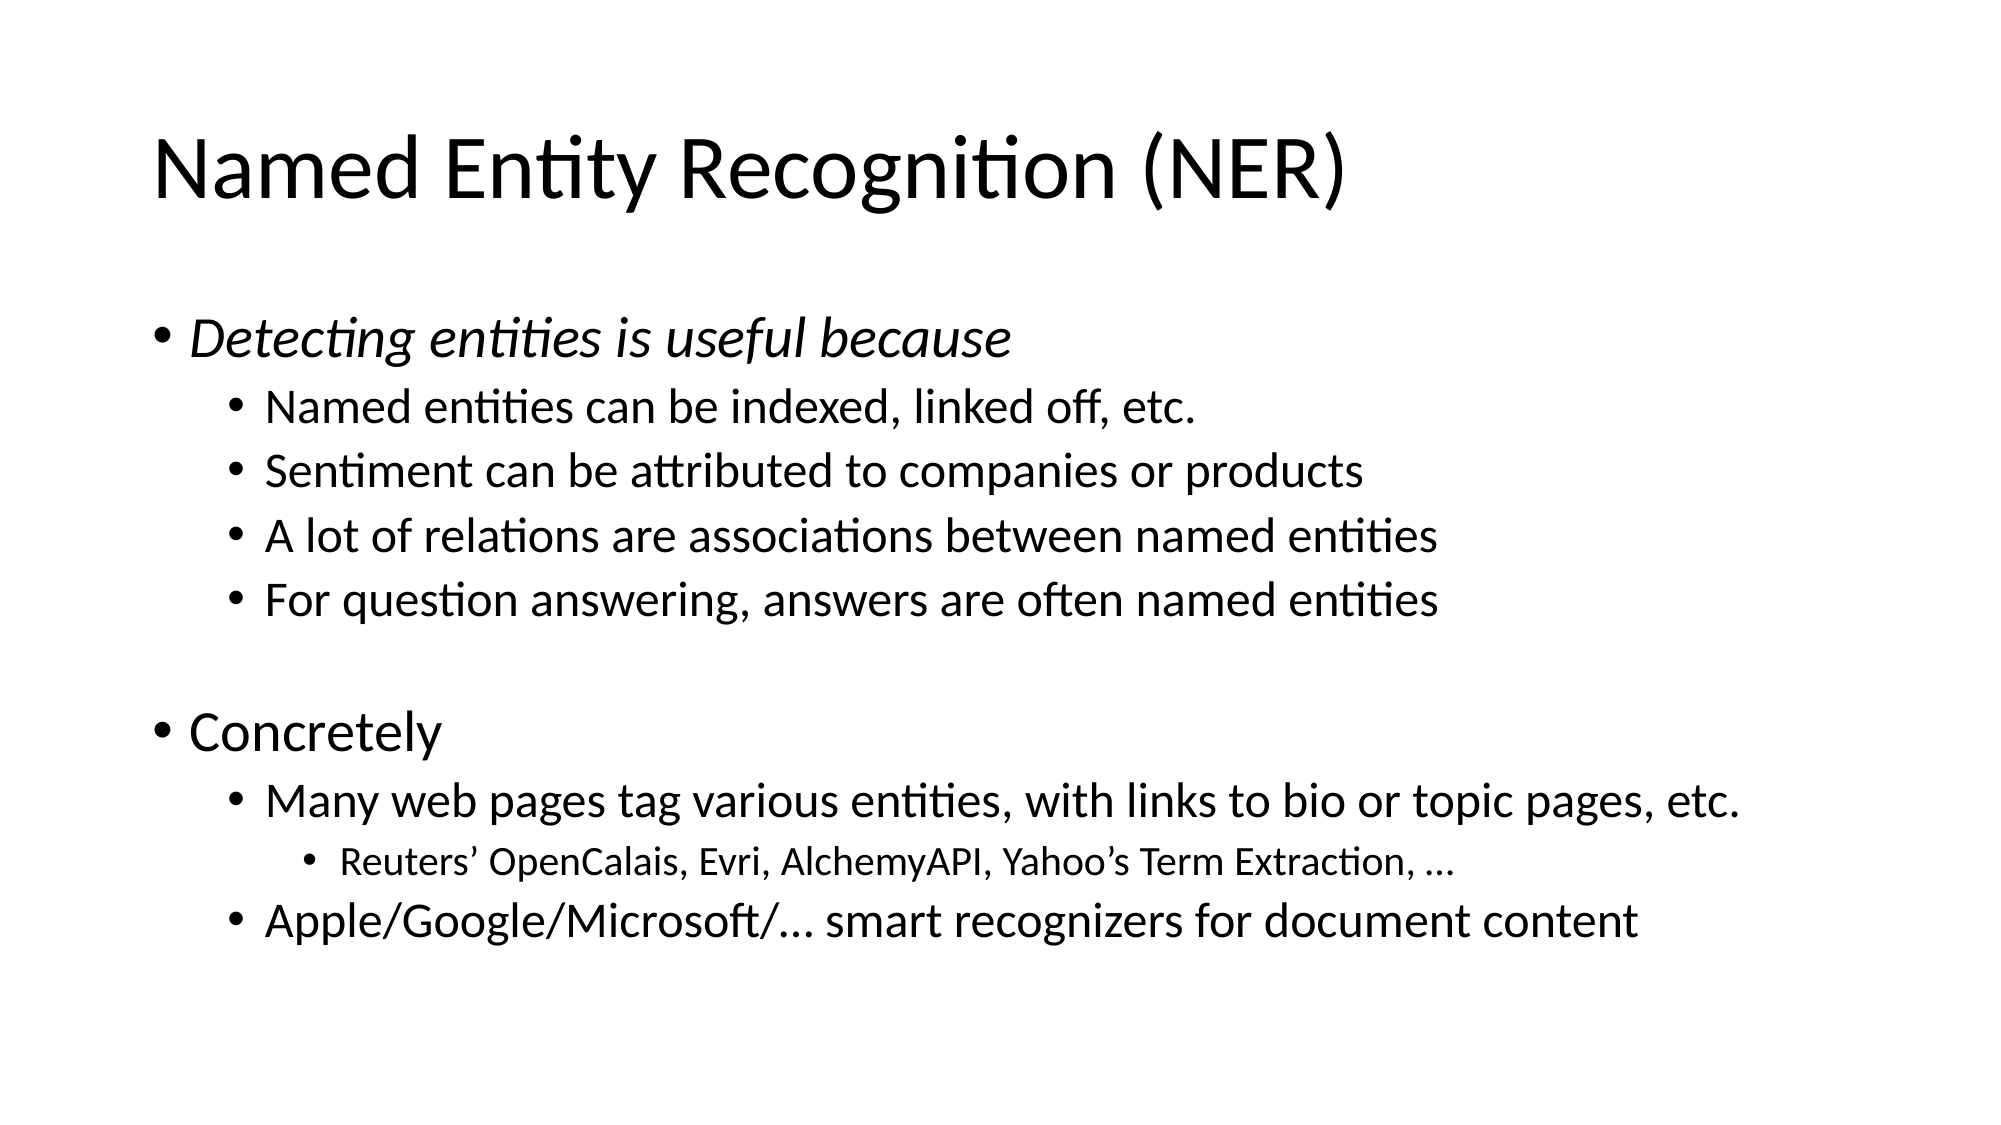

# Named Entity Recognition (NER)
Detecting entities is useful because
Named entities can be indexed, linked off, etc.
Sentiment can be attributed to companies or products
A lot of relations are associations between named entities
For question answering, answers are often named entities

Concretely
Many web pages tag various entities, with links to bio or topic pages, etc.
Reuters’ OpenCalais, Evri, AlchemyAPI, Yahoo’s Term Extraction, …
Apple/Google/Microsoft/… smart recognizers for document content